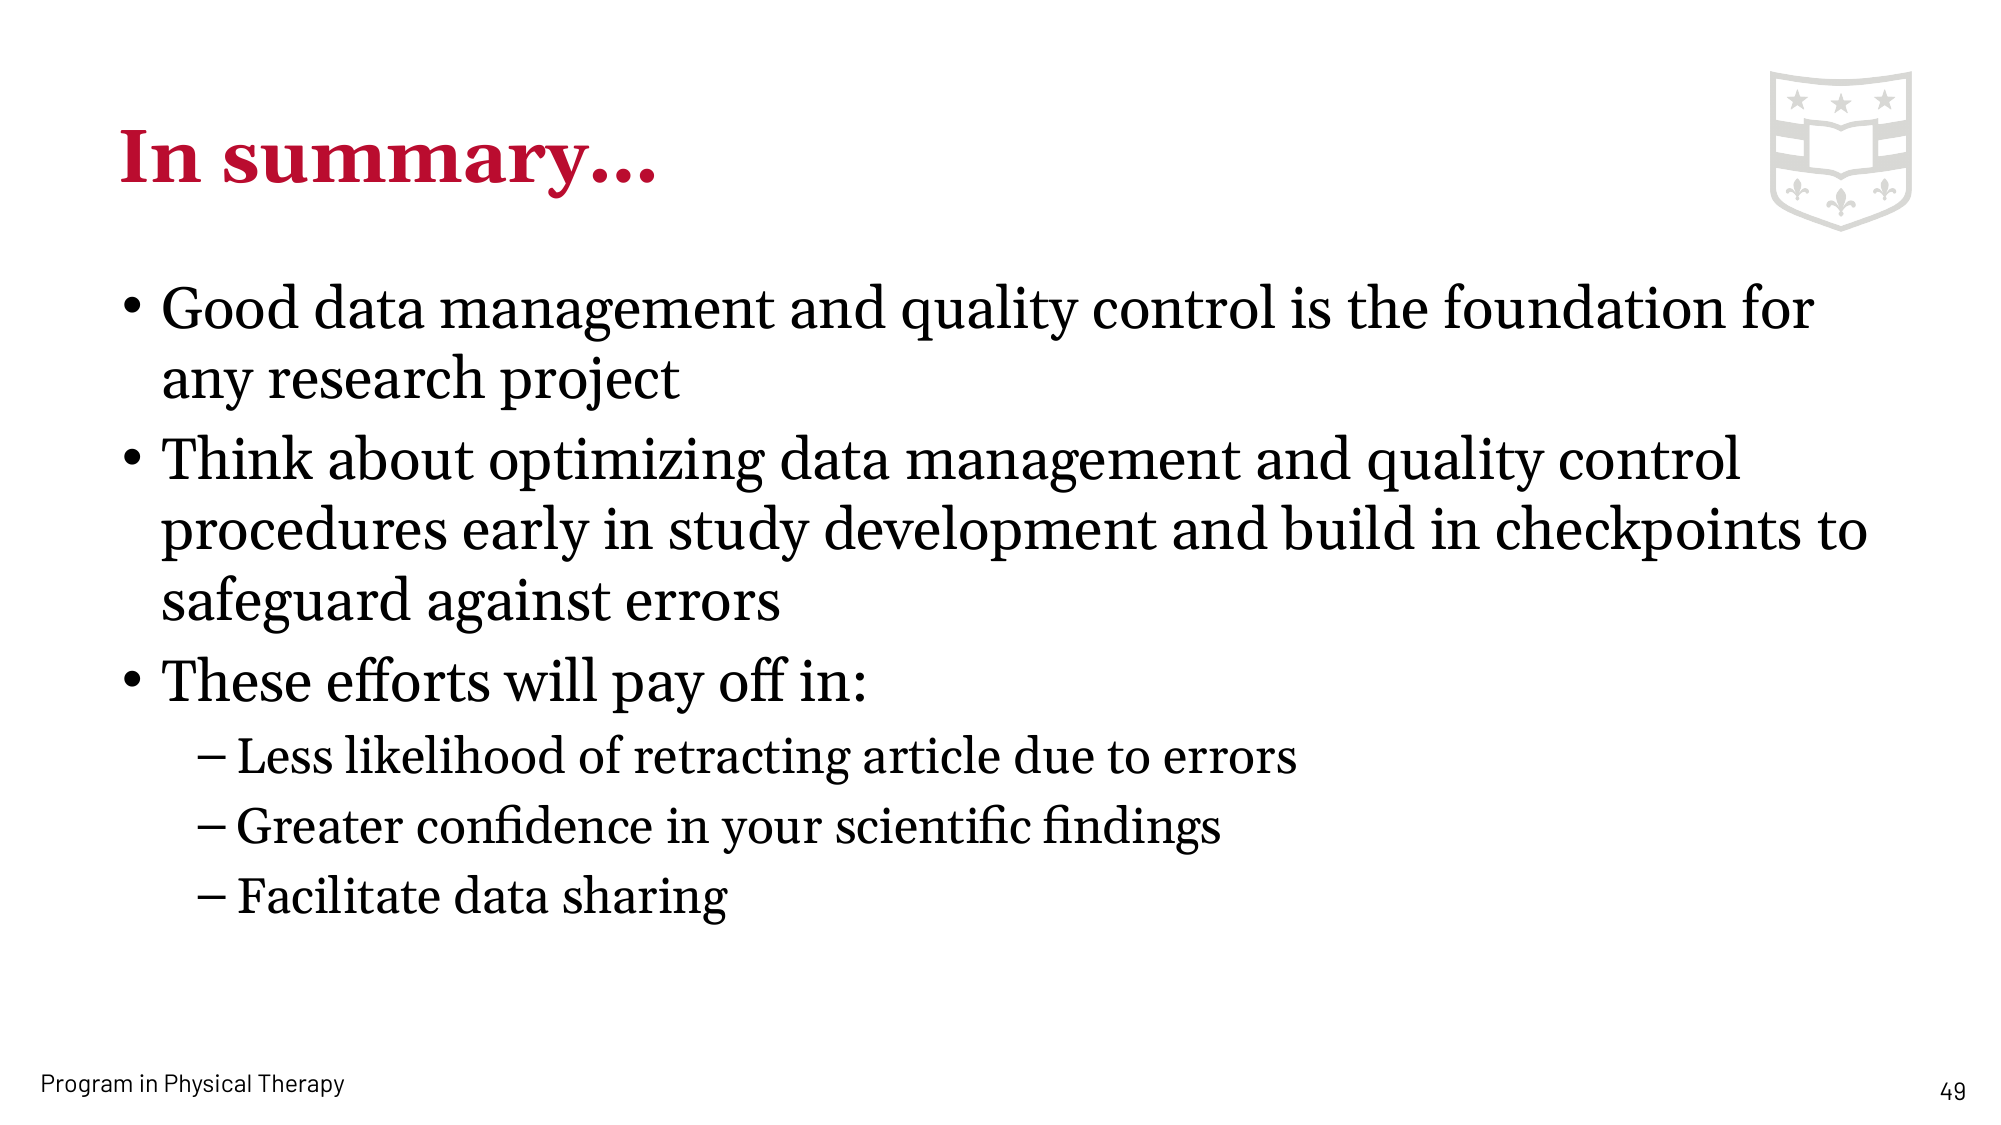

# In summary…
Good data management and quality control is the foundation for any research project
Think about optimizing data management and quality control procedures early in study development and build in checkpoints to safeguard against errors
These efforts will pay off in:
Less likelihood of retracting article due to errors
Greater confidence in your scientific findings
Facilitate data sharing